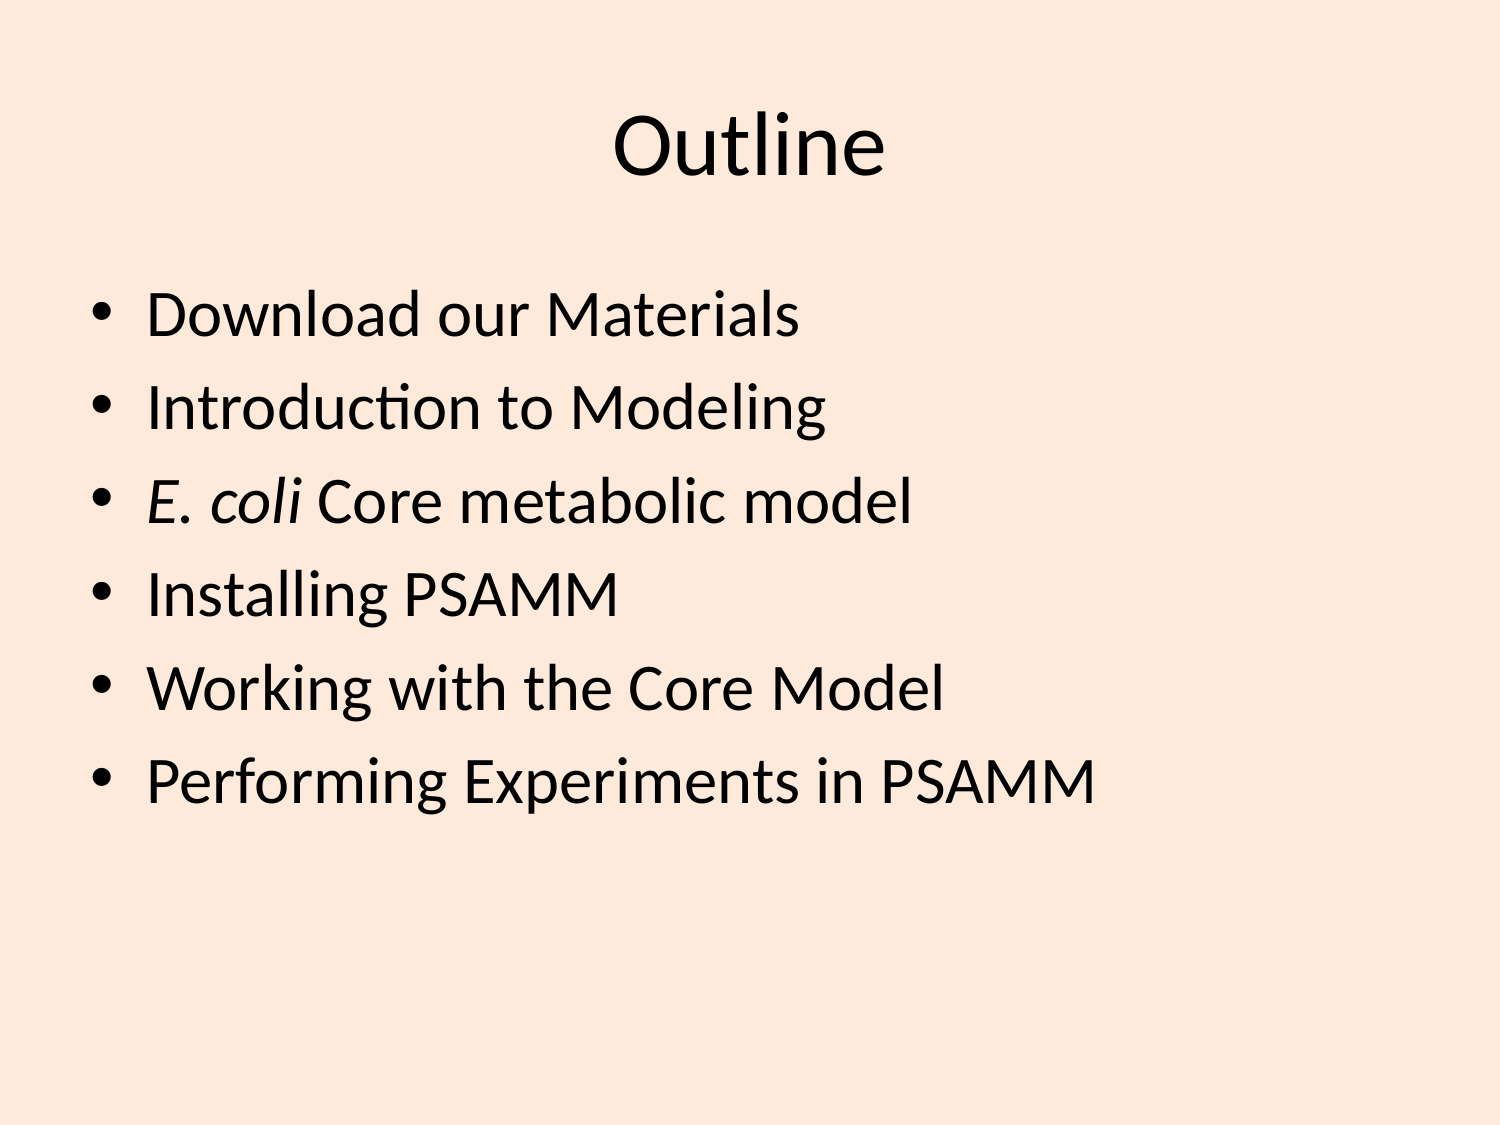

# Outline
Download our Materials
Introduction to Modeling
E. coli Core metabolic model
Installing PSAMM
Working with the Core Model
Performing Experiments in PSAMM